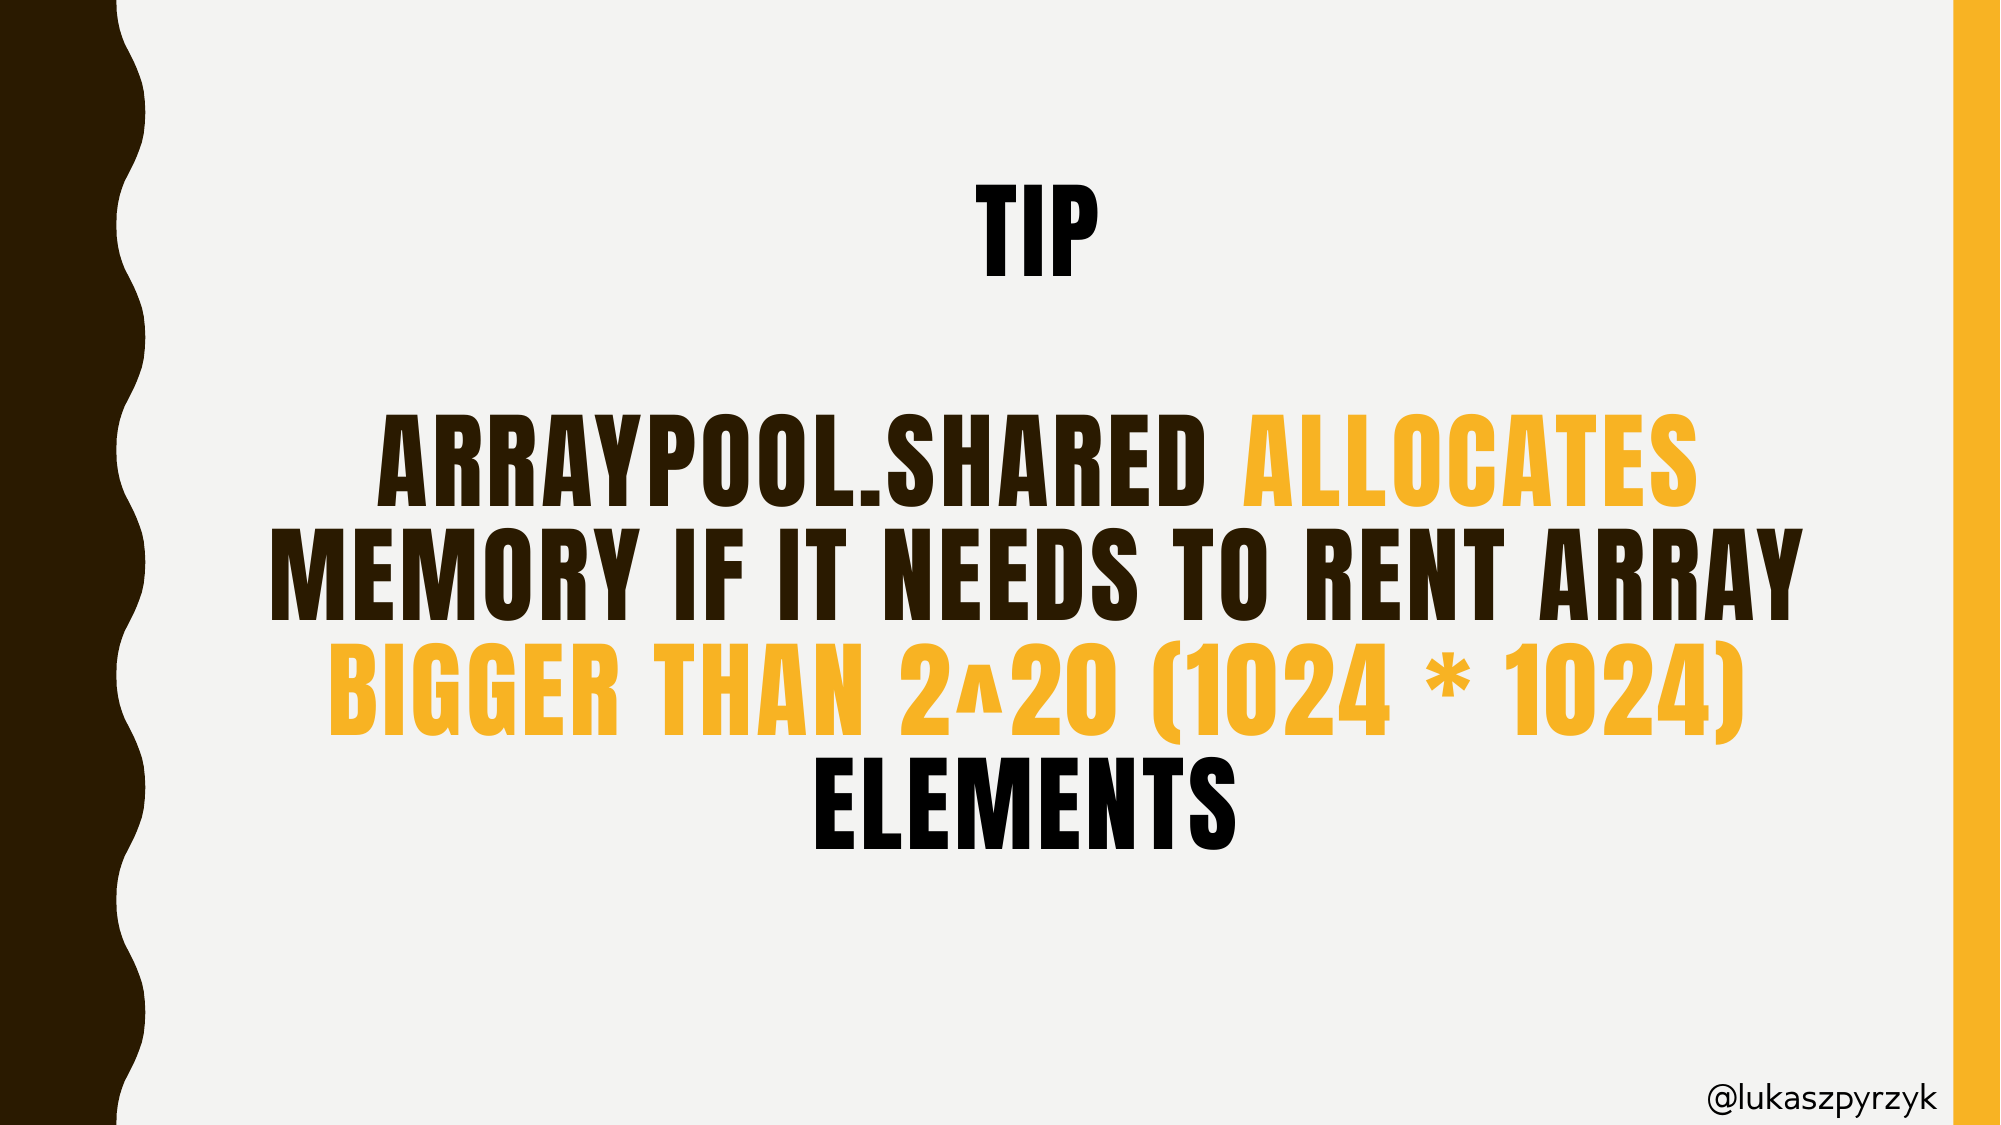

# TIP arraypool.shared allocates memory if it needs to rent array bigger than 2^20 (1024 * 1024) elements
@lukaszpyrzyk